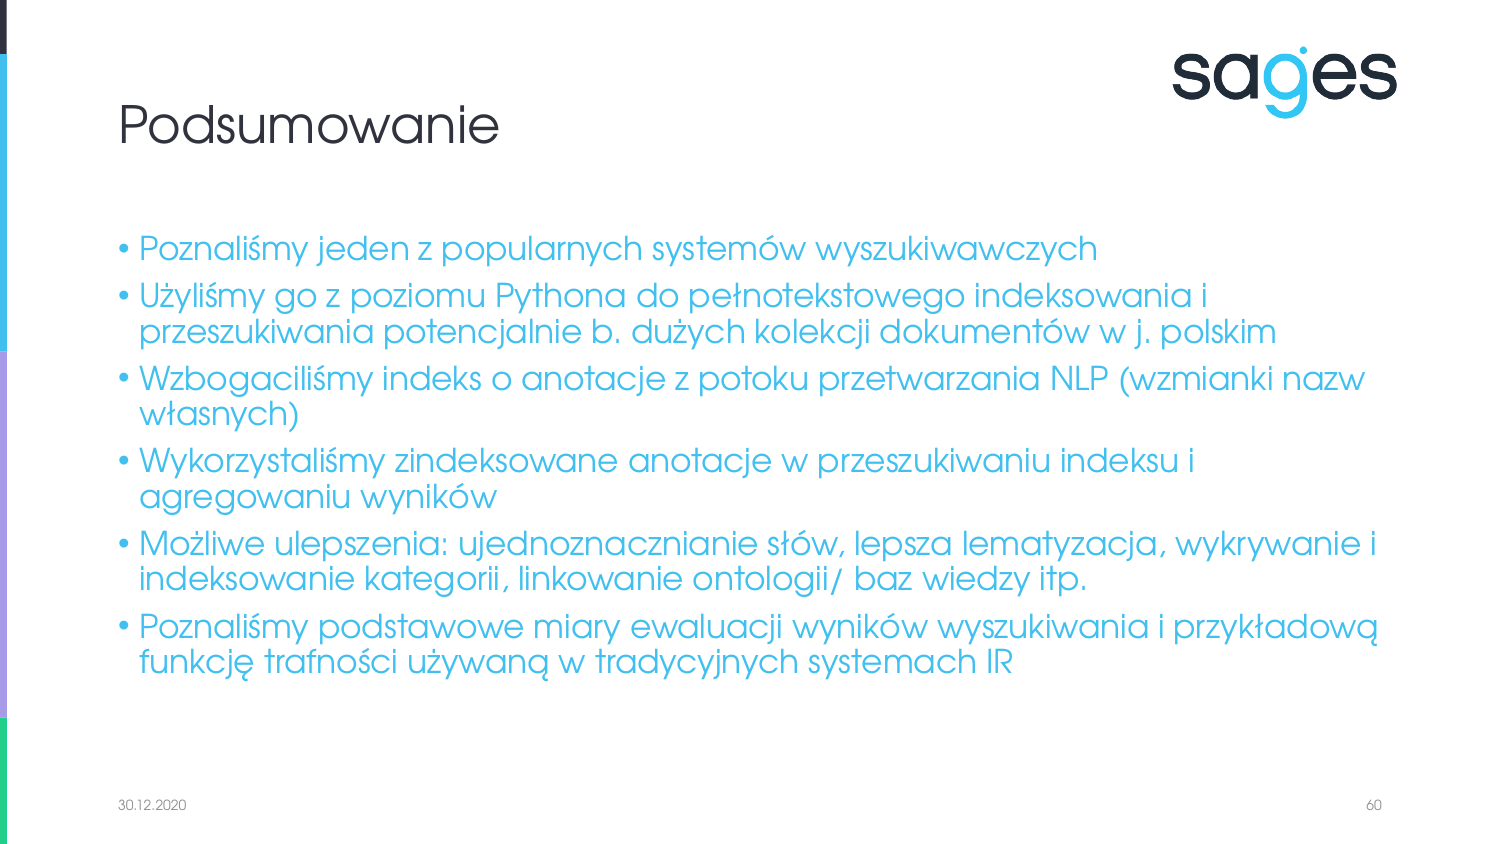

# Podsumowanie
Poznaliśmy jeden z popularnych systemów wyszukiwawczych
Użyliśmy go z poziomu Pythona do pełnotekstowego indeksowania i przeszukiwania potencjalnie b. dużych kolekcji dokumentów w j. polskim
Wzbogaciliśmy indeks o anotacje z potoku przetwarzania NLP (wzmianki nazw własnych)
Wykorzystaliśmy zindeksowane anotacje w przeszukiwaniu indeksu i agregowaniu wyników
Możliwe ulepszenia: ujednoznacznianie słów, lepsza lematyzacja, wykrywanie i indeksowanie kategorii, linkowanie ontologii/ baz wiedzy itp.
Poznaliśmy podstawowe miary ewaluacji wyników wyszukiwania i przykładową funkcję trafności używaną w tradycyjnych systemach IR
30.12.2020
60